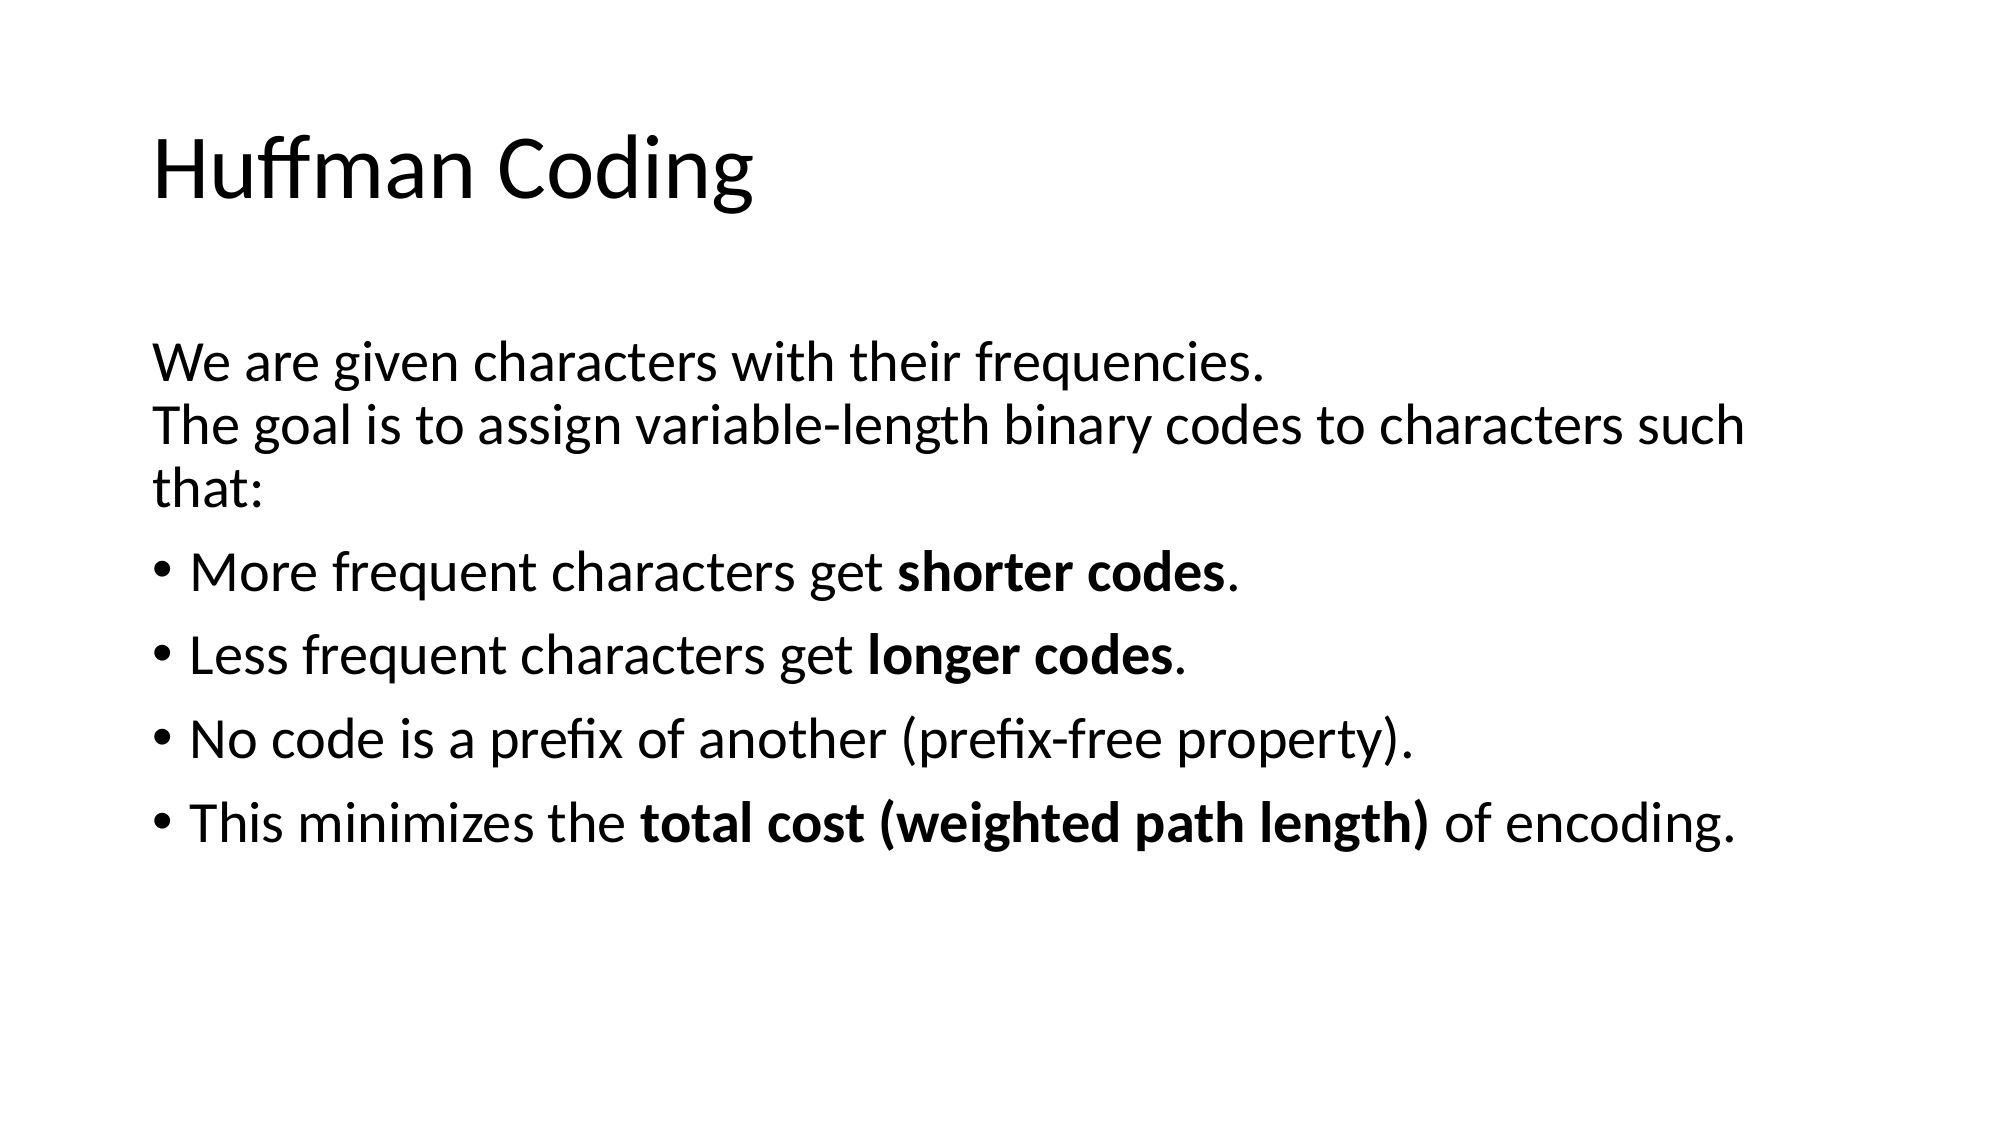

# Huffman Coding
We are given characters with their frequencies.
The goal is to assign variable-length binary codes to characters such that:
More frequent characters get shorter codes.
Less frequent characters get longer codes.
No code is a prefix of another (prefix-free property).
This minimizes the total cost (weighted path length) of encoding.